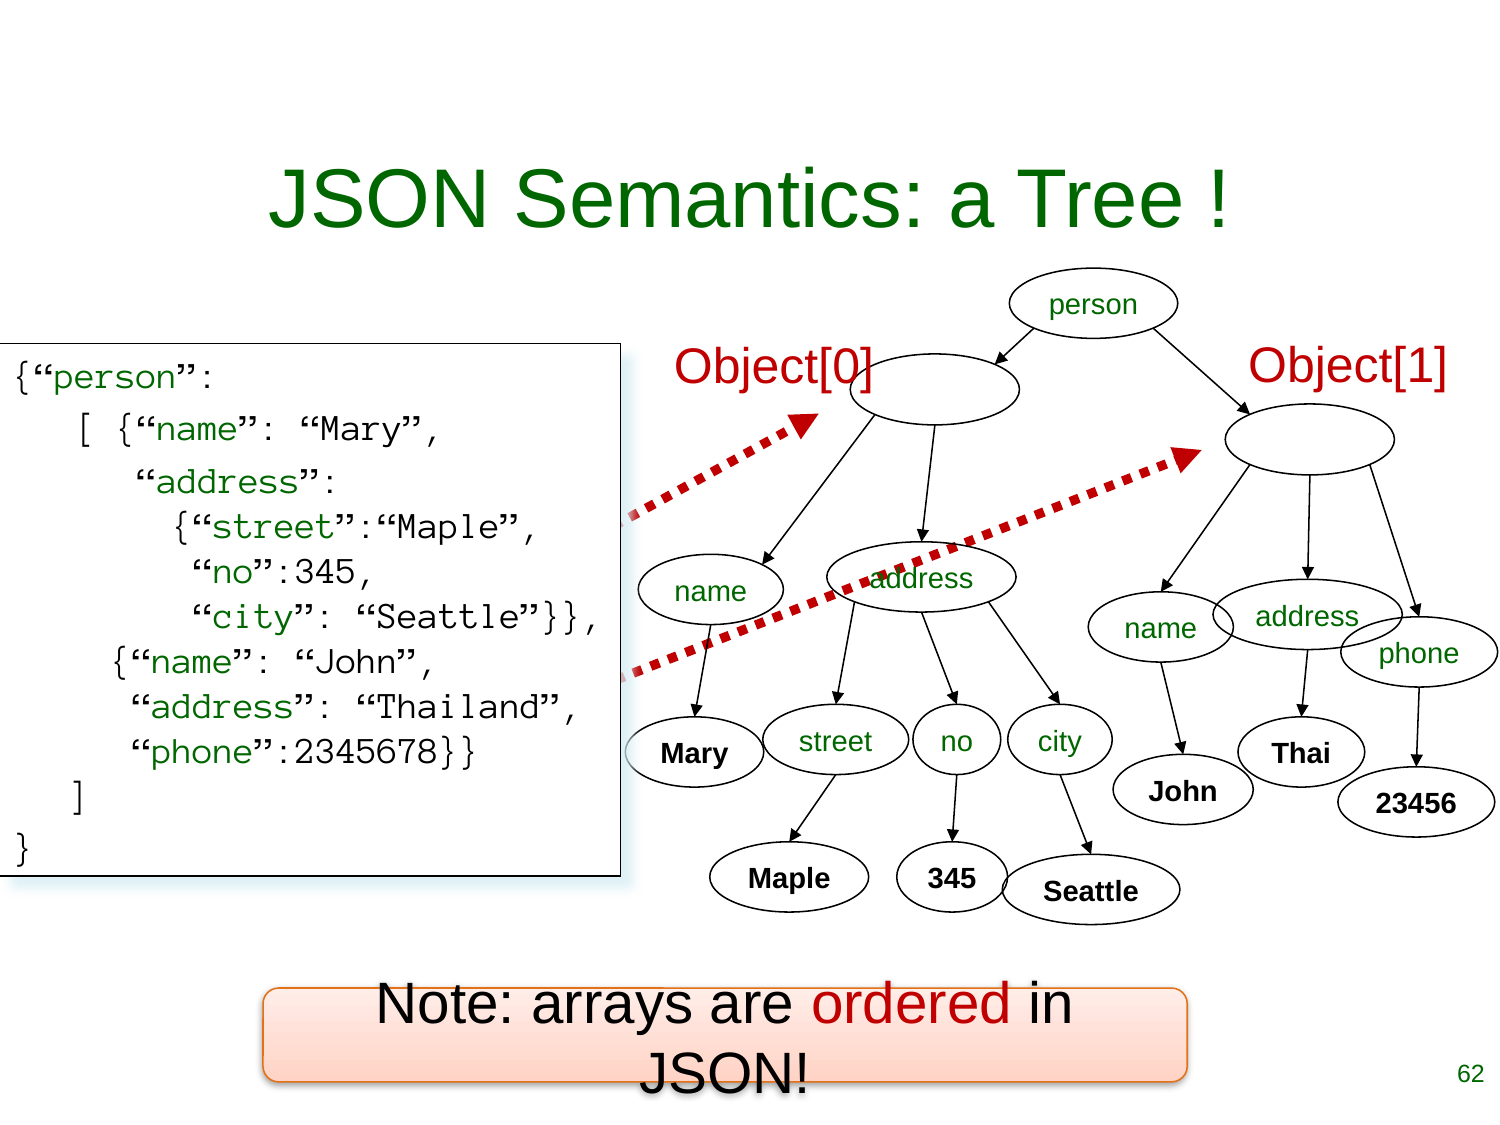

# JSON Semantics: a Tree !
person
Object[1]
Object[0]
{“person”:
   [ {“name”: “Mary”,
      “address”:
     {“street”:“Maple”,
      “no”:345,
      “city”: “Seattle”}},
  {“name”: “John”,
   “address”: “Thailand”,
   “phone”:2345678}}
]
}

address
name
address
name
phone
street
no
city
Mary
Thai
John
23456
Maple
345
Seattle
Note: arrays are ordered in JSON!
62